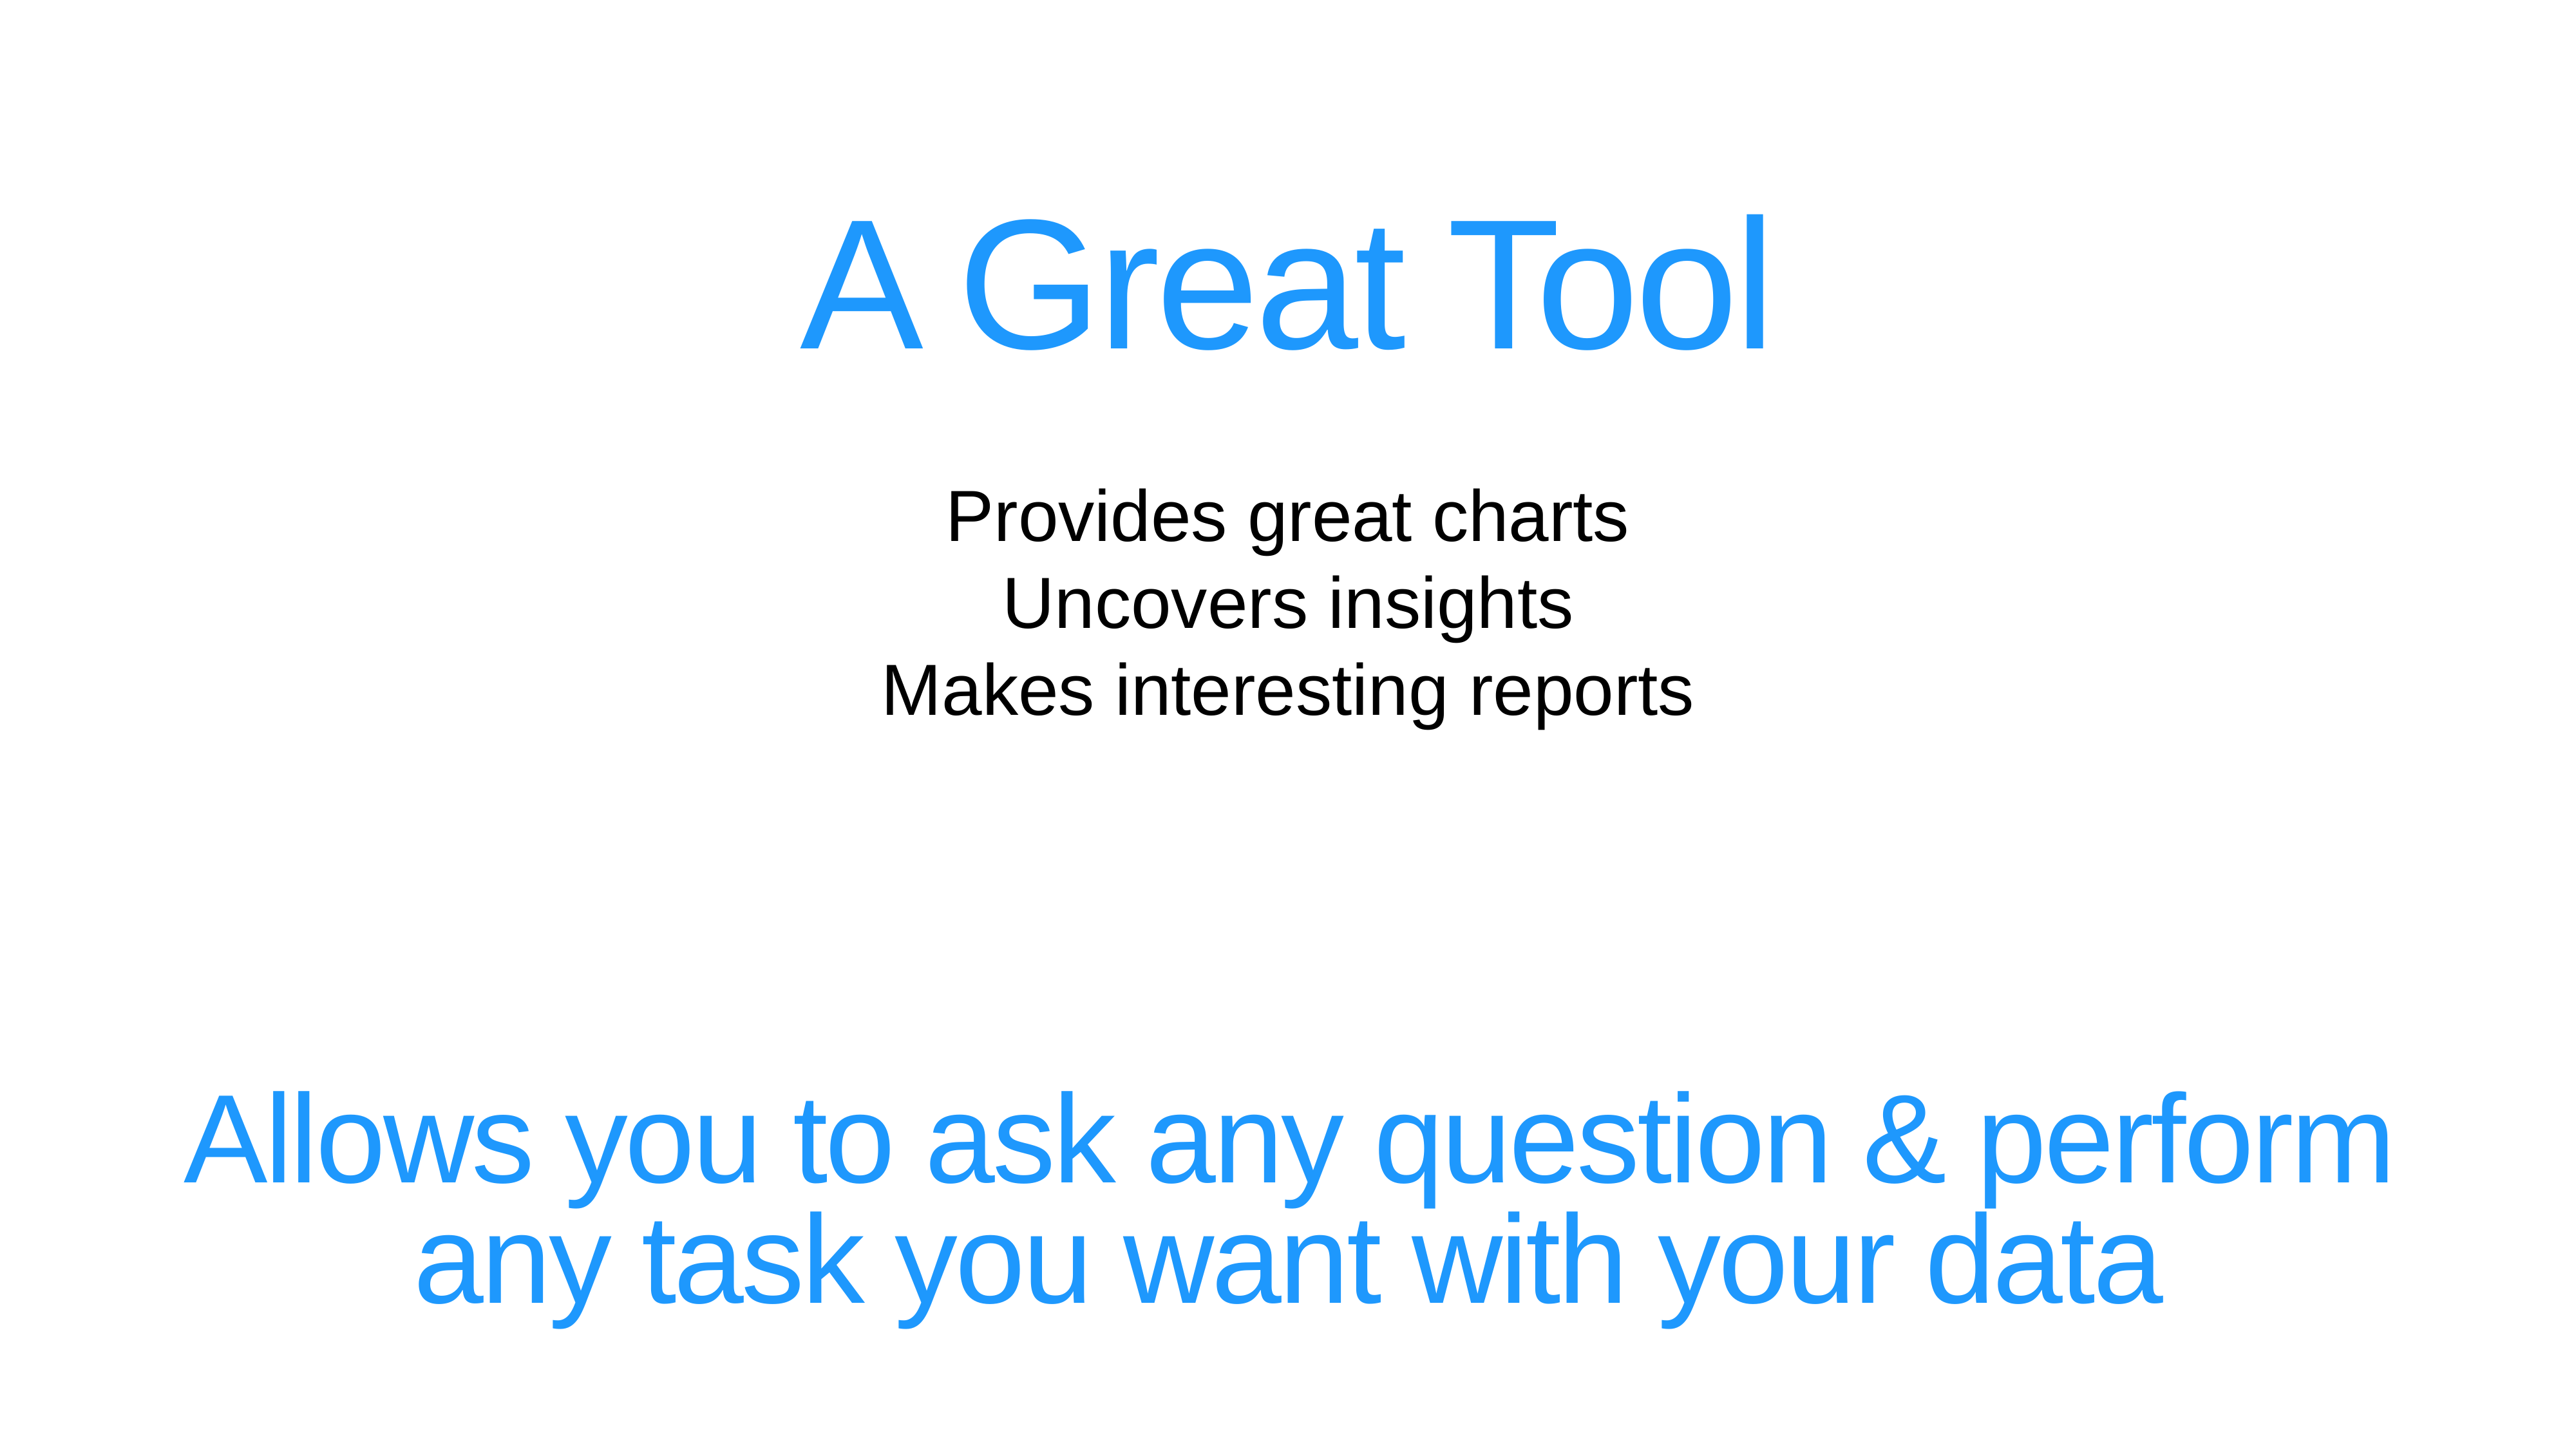

A Great Tool
Provides great charts
Uncovers insights
Makes interesting reports
Allows you to ask any question & perform any task you want with your data